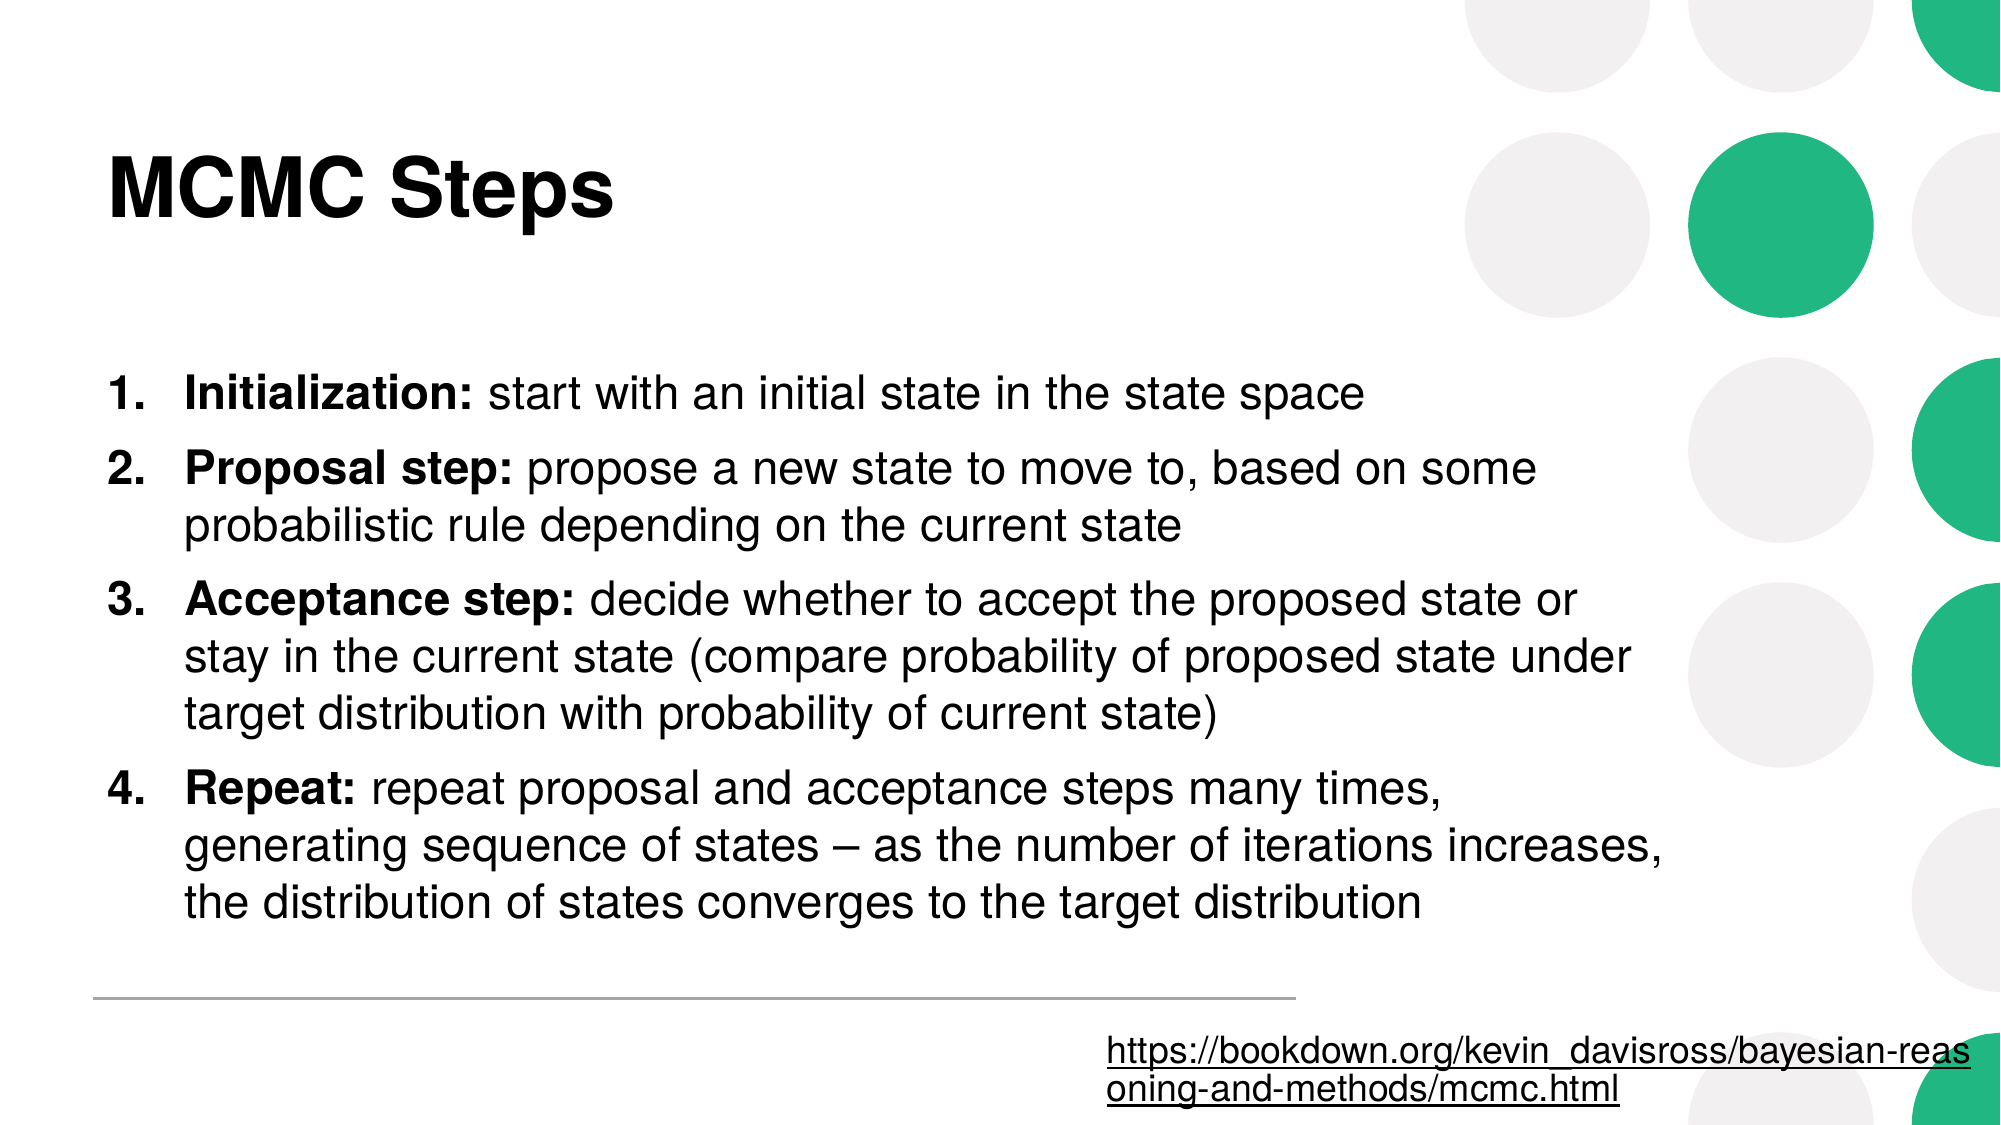

# MCMC Steps
Initialization: start with an initial state in the state space
Proposal step: propose a new state to move to, based on some probabilistic rule depending on the current state
Acceptance step: decide whether to accept the proposed state or stay in the current state (compare probability of proposed state under target distribution with probability of current state)
Repeat: repeat proposal and acceptance steps many times, generating sequence of states – as the number of iterations increases, the distribution of states converges to the target distribution
https://bookdown.org/kevin_davisross/bayesian-reasoning-and-methods/mcmc.html